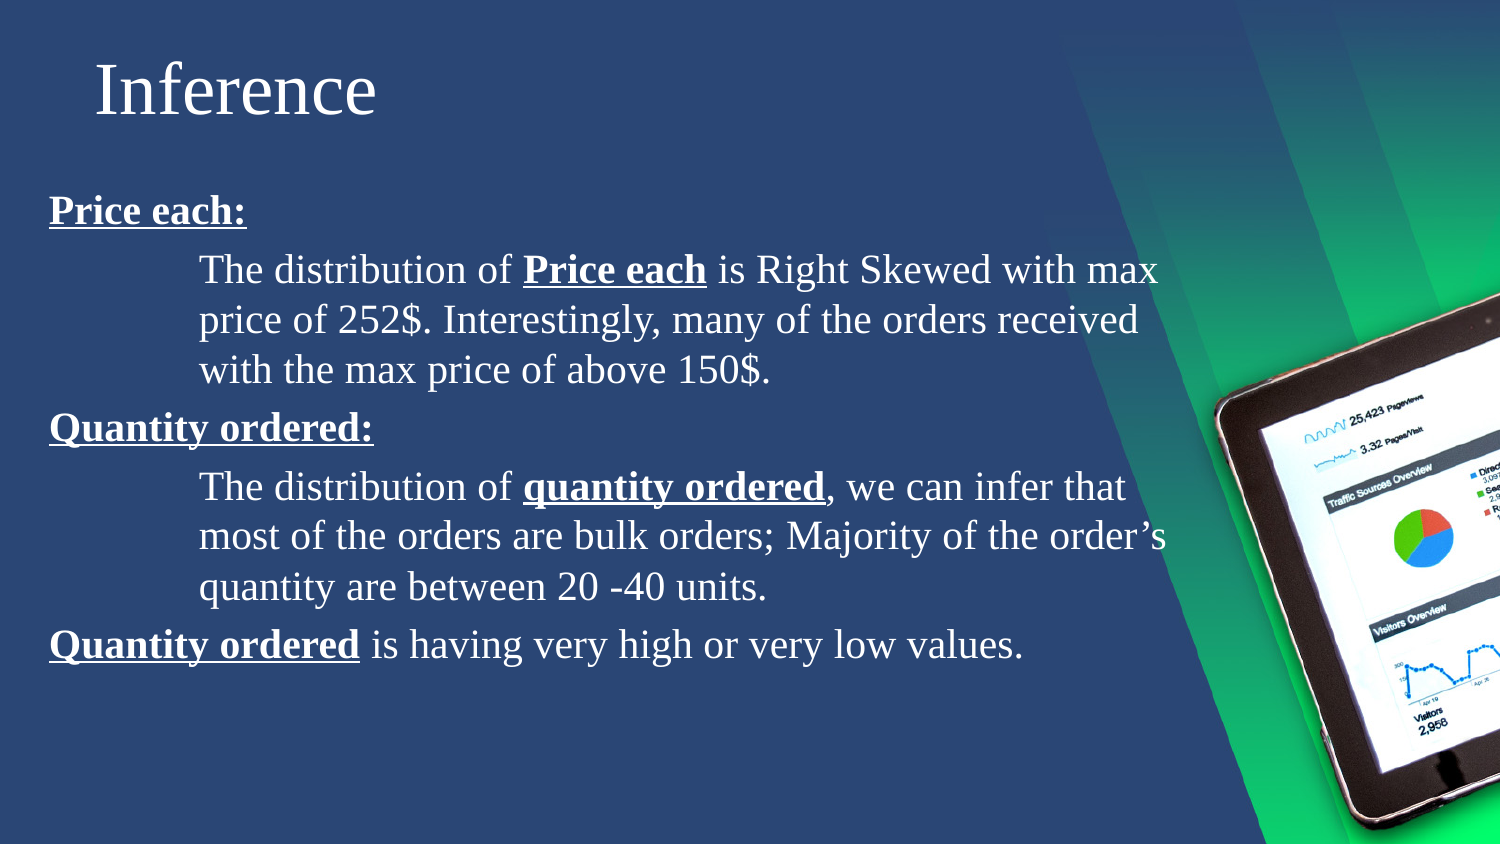

# Inference
Price each:
	The distribution of Price each is Right Skewed with max 	price of 252$. Interestingly, many of the orders received 	with the max price of above 150$.
Quantity ordered:
	The distribution of quantity ordered, we can infer that 	most of the orders are bulk orders; Majority of the order’s 	quantity are between 20 -40 units.
Quantity ordered is having very high or very low values.